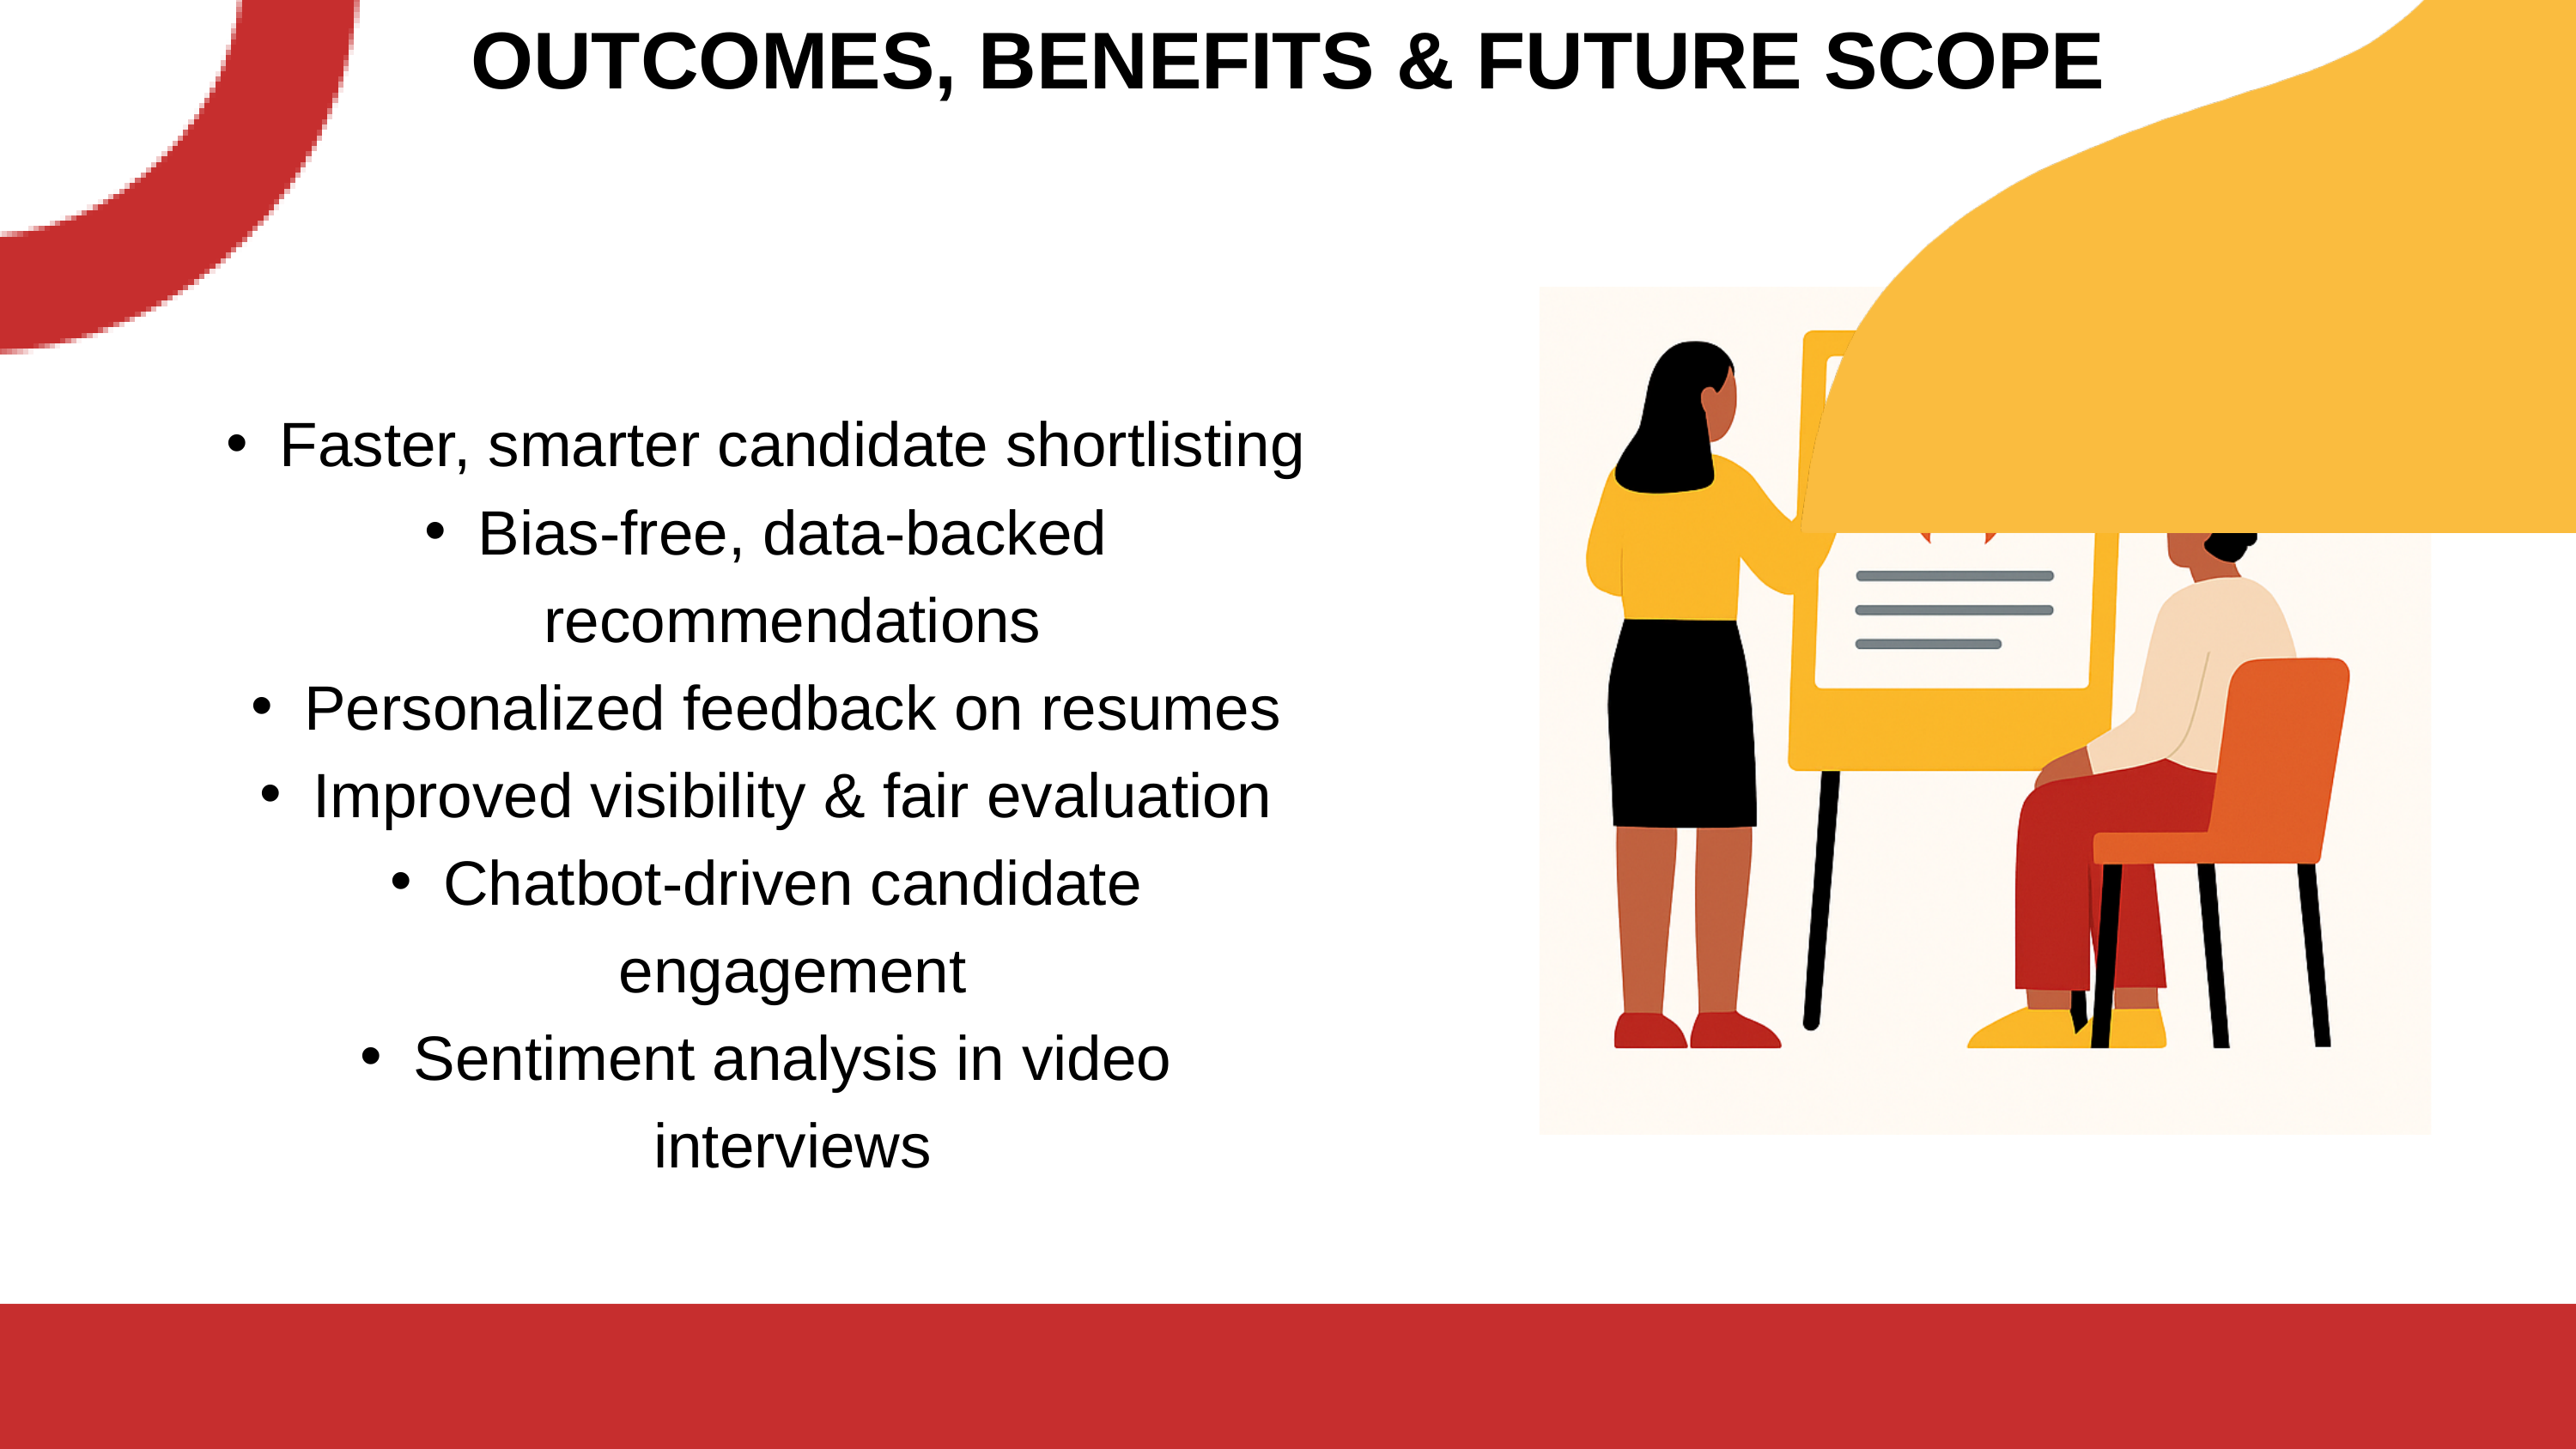

OUTCOMES, BENEFITS & FUTURE SCOPE

Faster, smarter candidate shortlisting
Bias-free, data-backed recommendations
Personalized feedback on resumes
Improved visibility & fair evaluation
Chatbot-driven candidate engagement
Sentiment analysis in video interviews